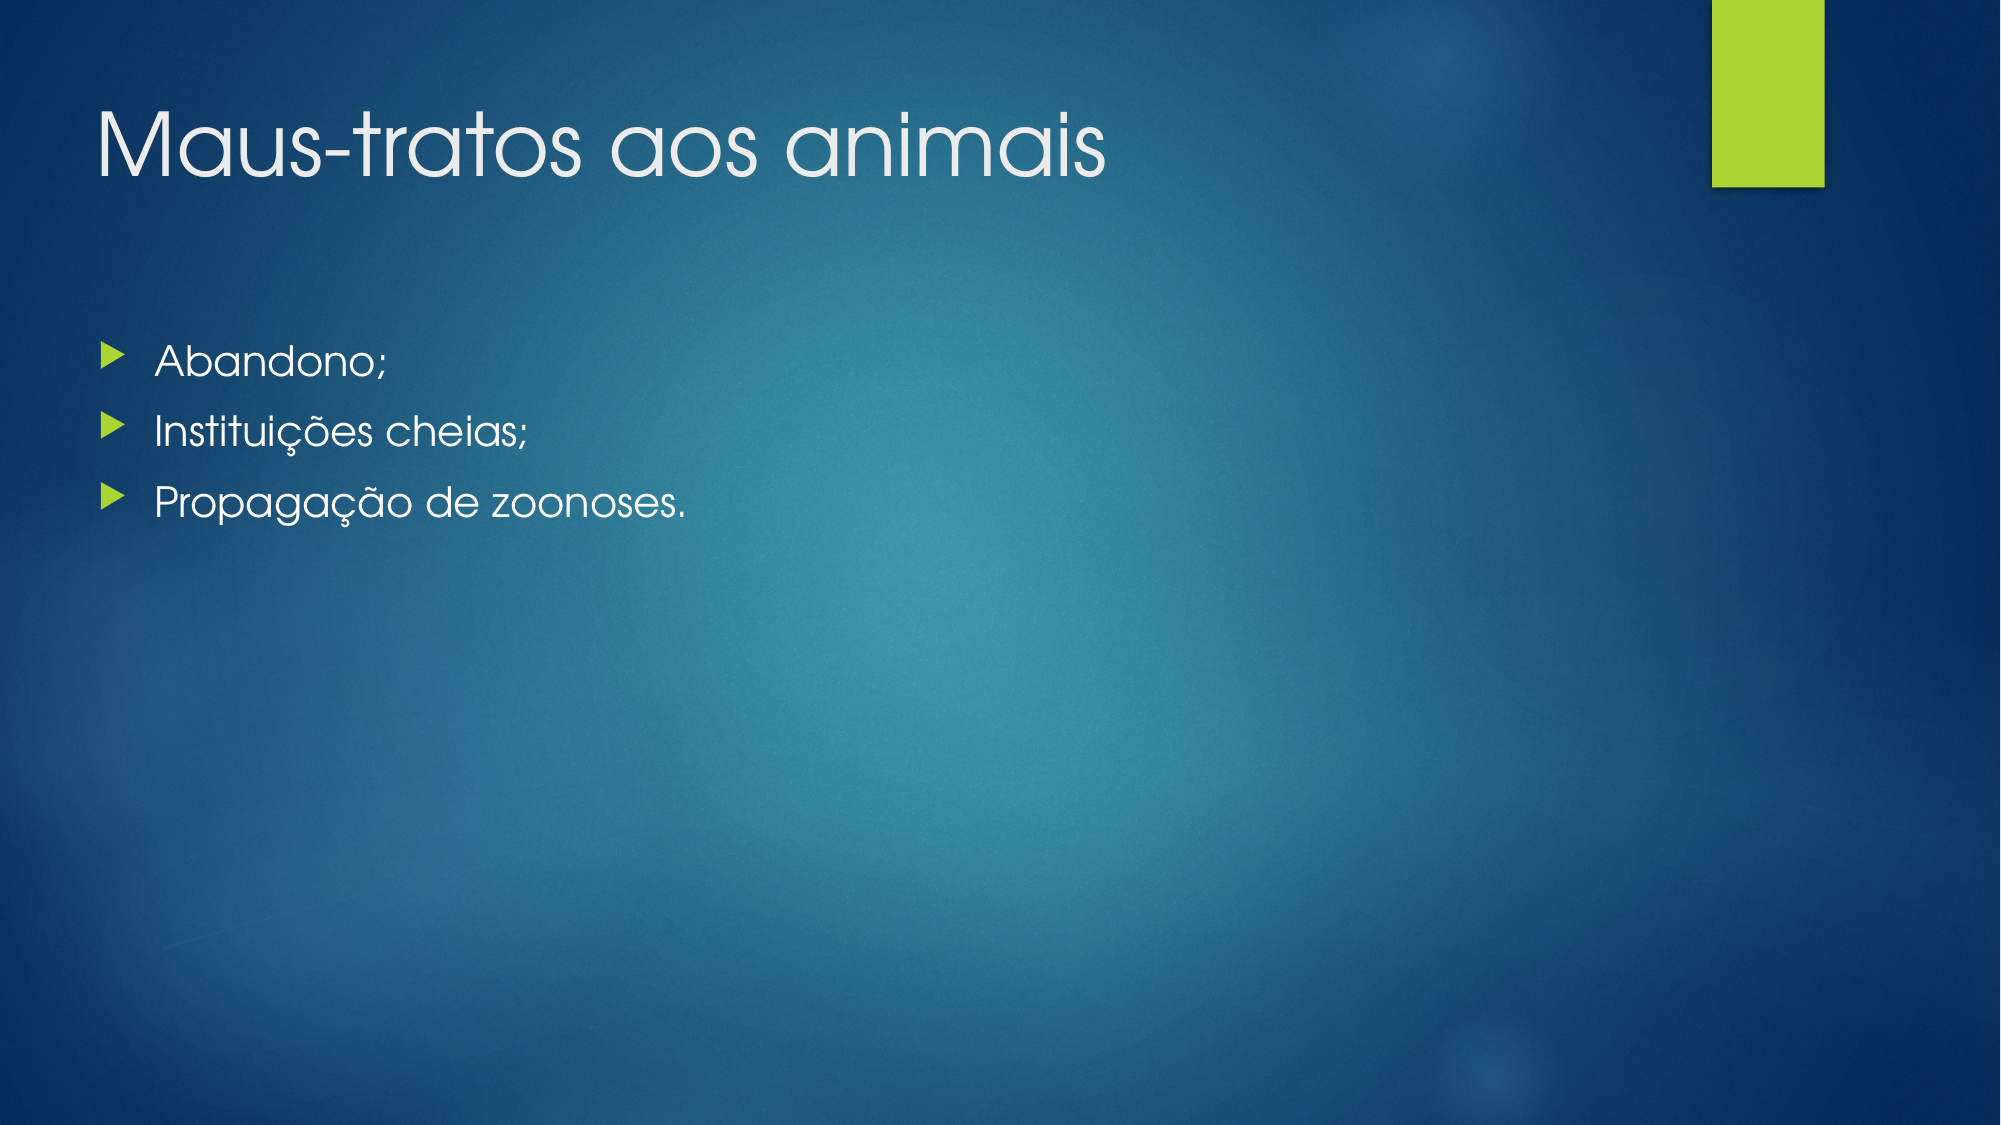

Maus-tratos aos animais
Abandono;
Instituições cheias;
Propagação de zoonoses.